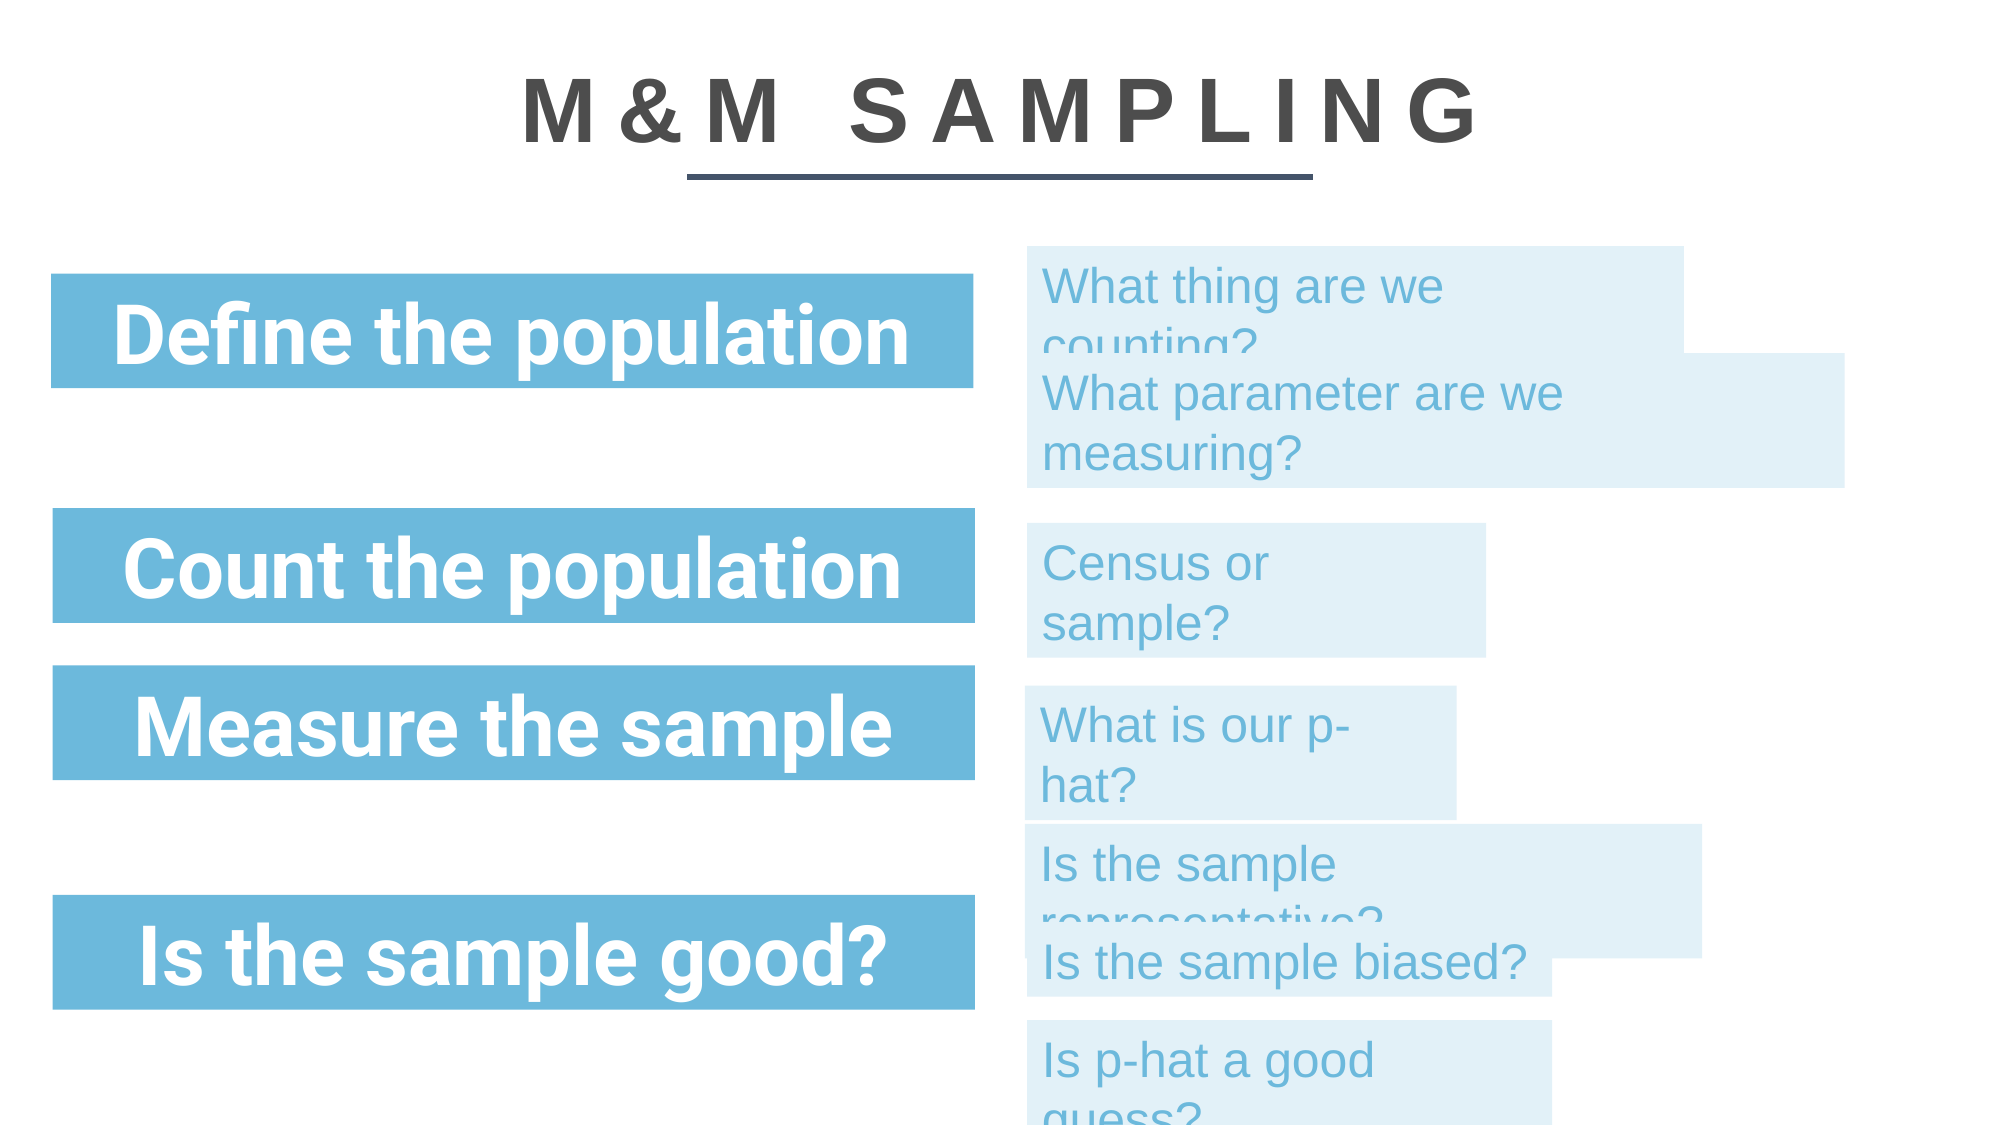

# M&M SAMPLING
What thing are we counting?
Define the population
What parameter are we measuring?
Count the population
Census or sample?
Measure the sample
What is our p-hat?
Is the sample representative?
Is the sample good?
Is the sample biased?
Is p-hat a good guess?